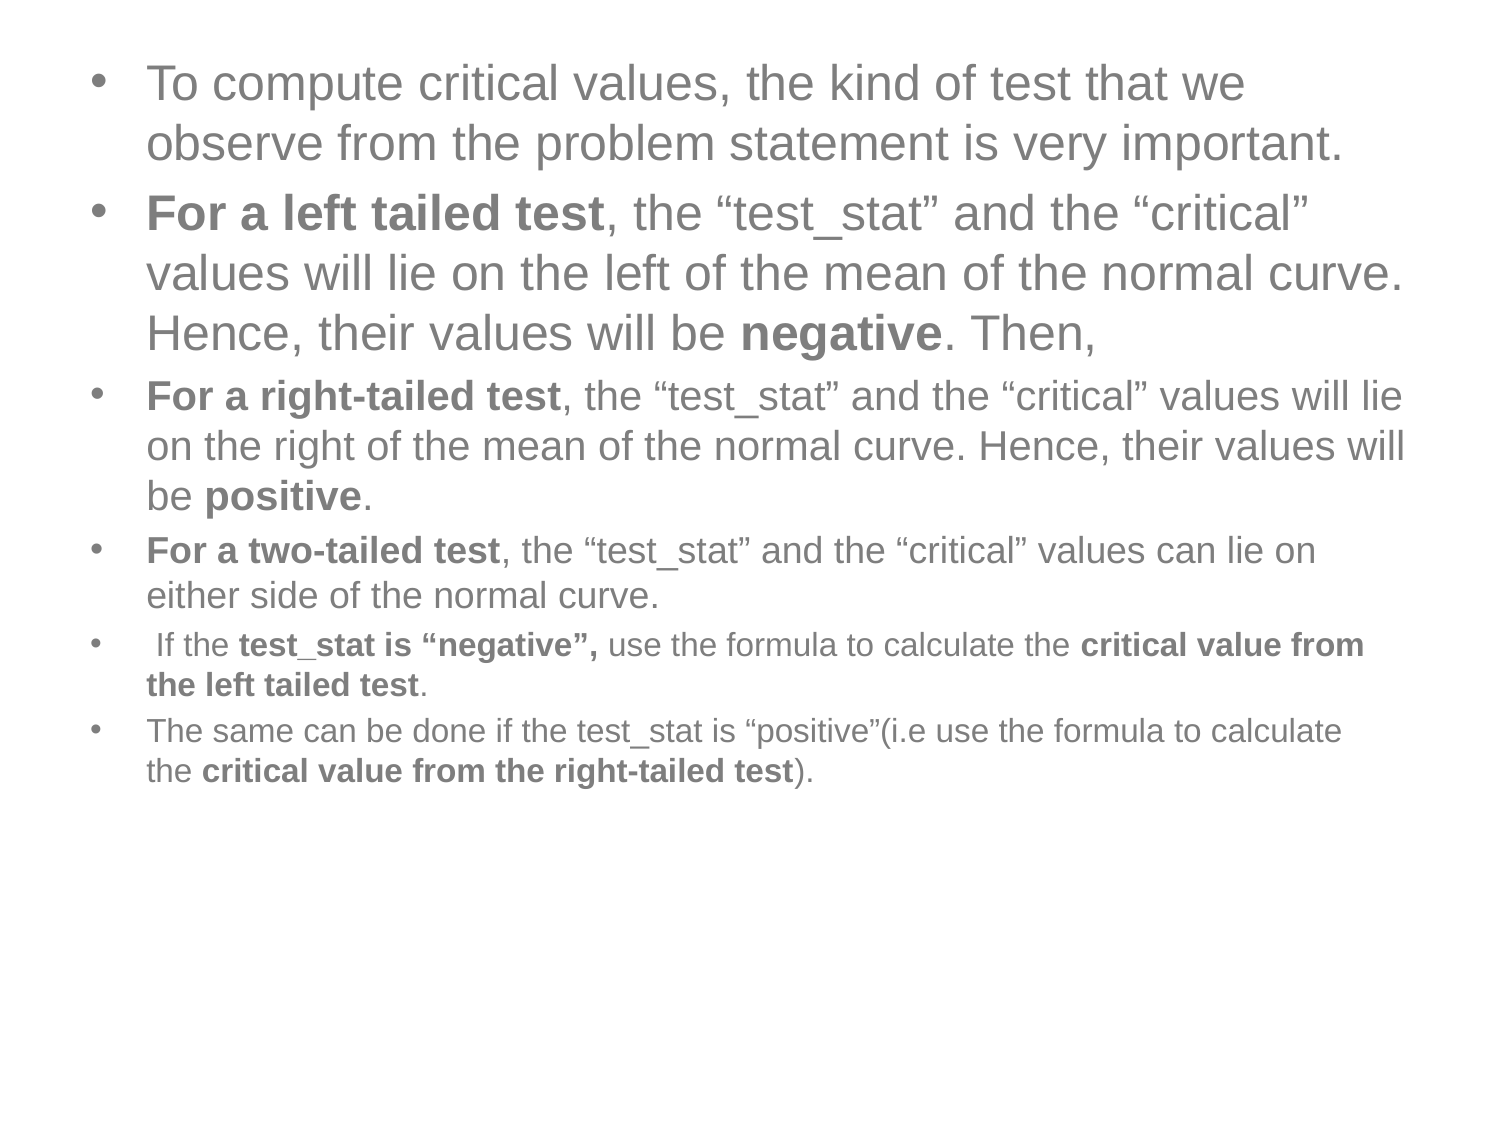

To compute critical values, the kind of test that we observe from the problem statement is very important.
For a left tailed test, the “test_stat” and the “critical” values will lie on the left of the mean of the normal curve. Hence, their values will be negative. Then,
For a right-tailed test, the “test_stat” and the “critical” values will lie on the right of the mean of the normal curve. Hence, their values will be positive.
For a two-tailed test, the “test_stat” and the “critical” values can lie on either side of the normal curve.
 If the test_stat is “negative”, use the formula to calculate the critical value from the left tailed test.
The same can be done if the test_stat is “positive”(i.e use the formula to calculate the critical value from the right-tailed test).